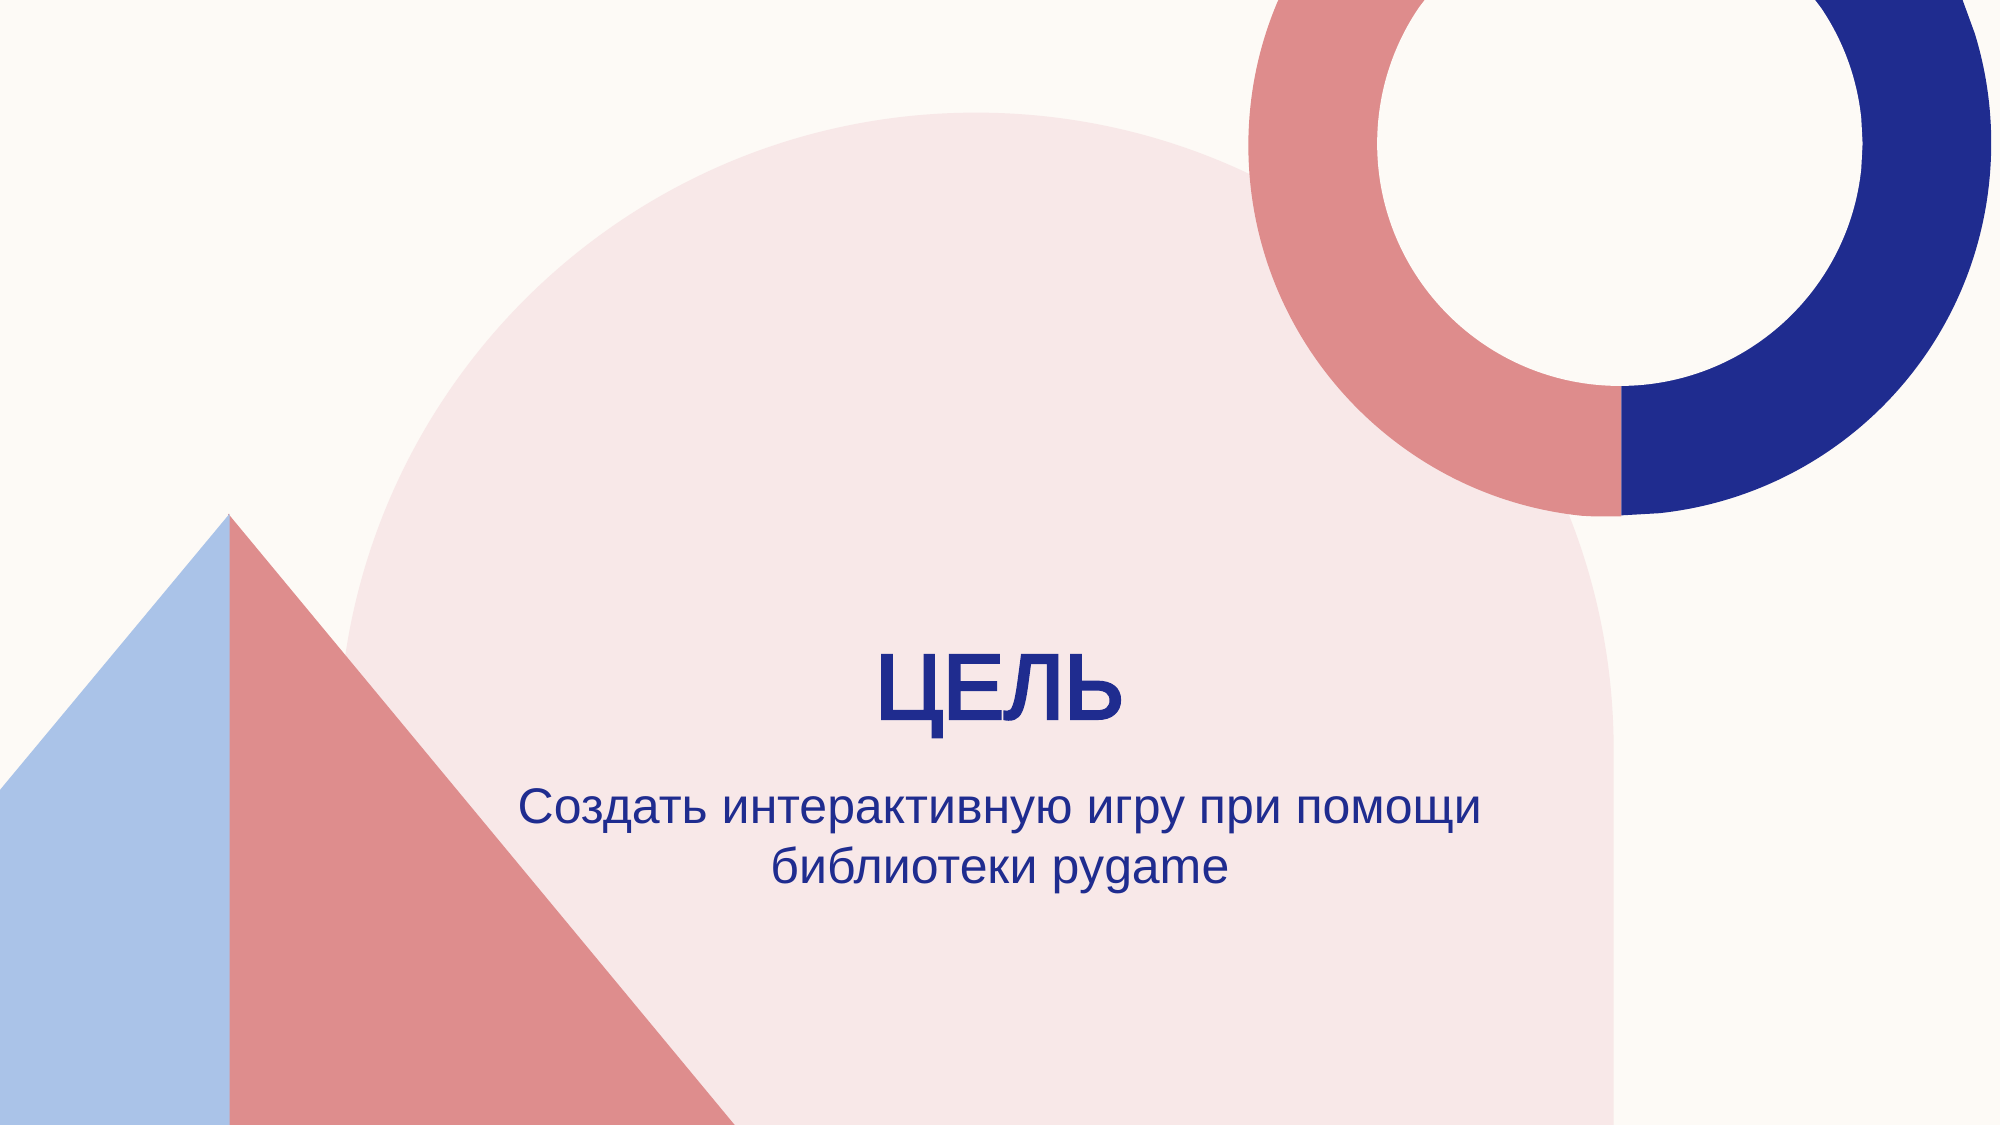

# Цель
Создать интерактивную игру при помощи библиотеки pygame